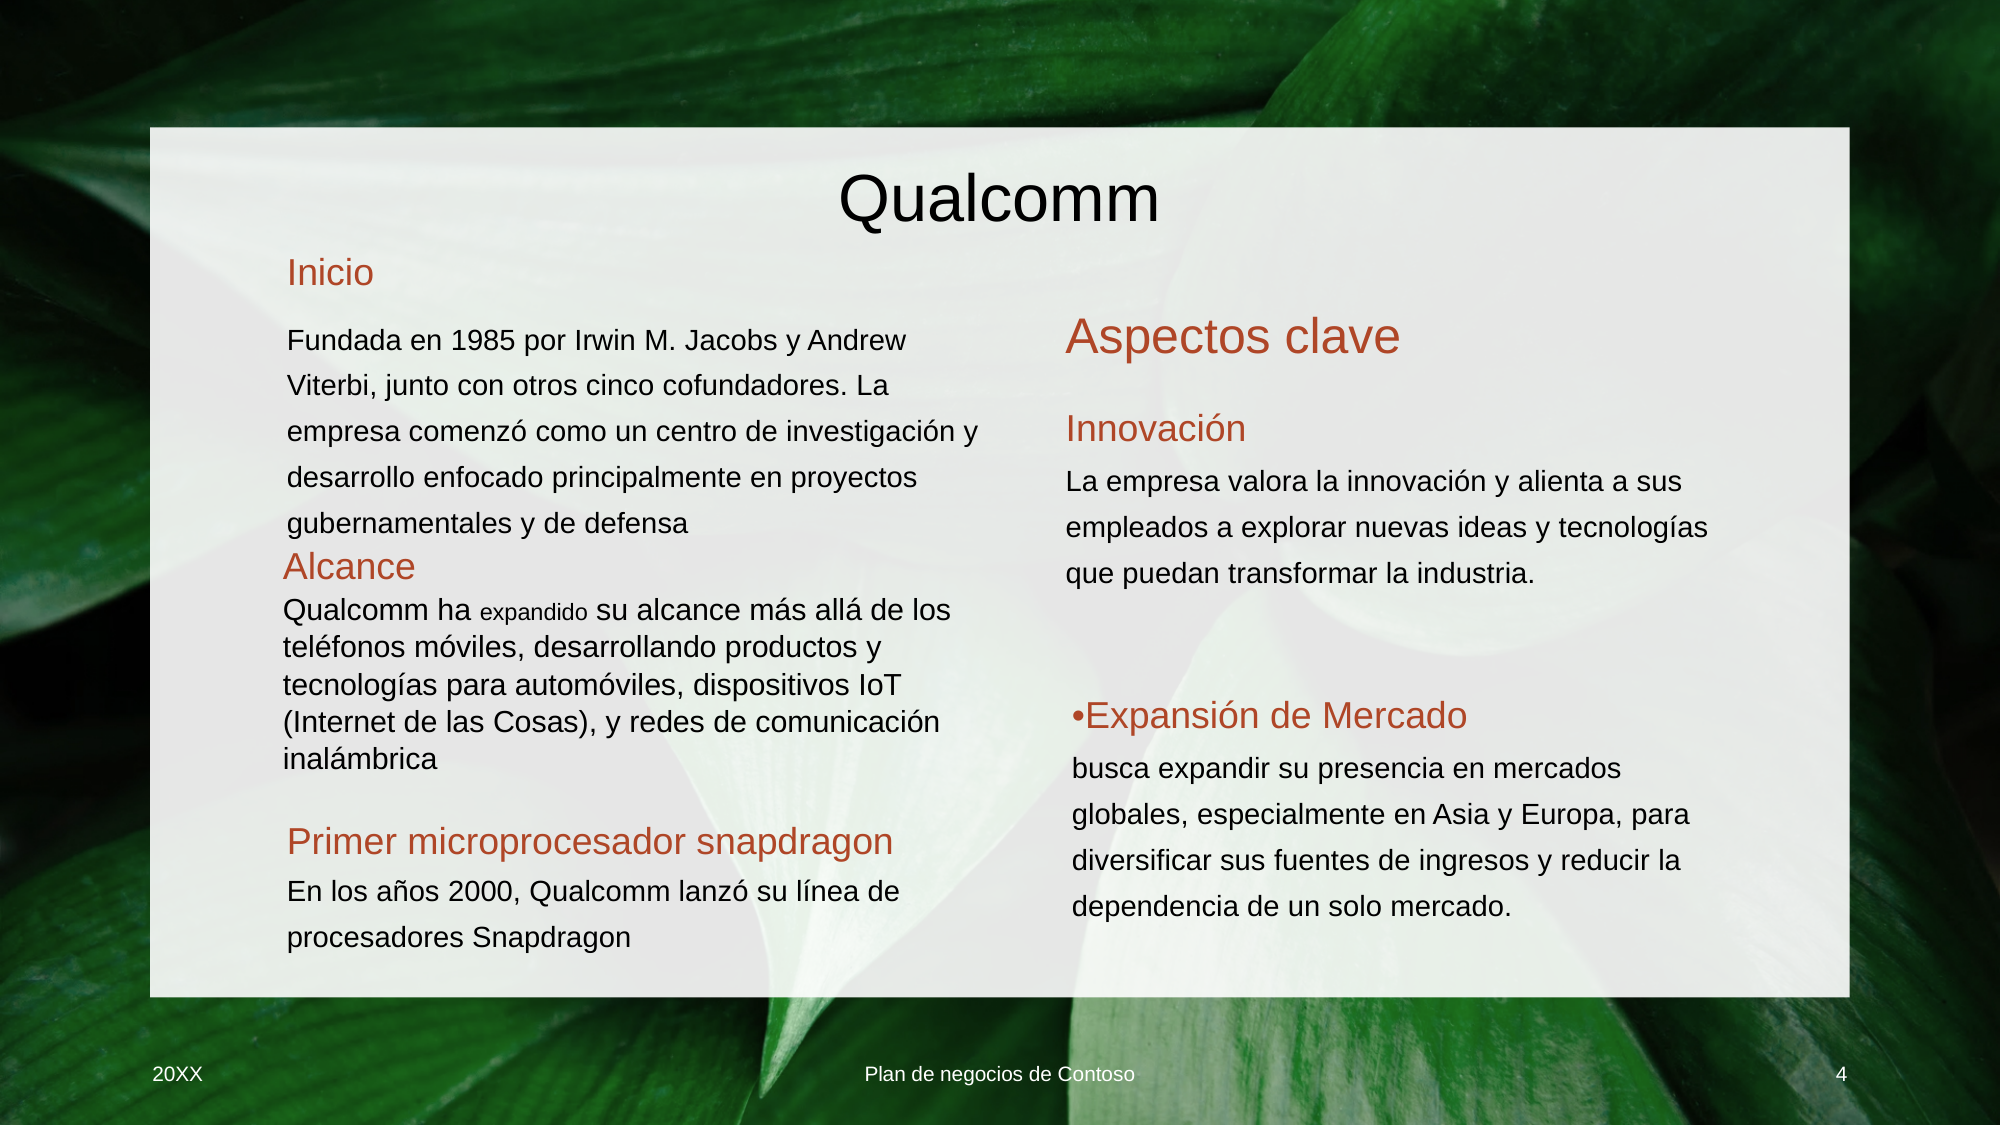

# Qualcomm
Inicio
Fundada en 1985 por Irwin M. Jacobs y Andrew Viterbi, junto con otros cinco cofundadores. La empresa comenzó como un centro de investigación y desarrollo enfocado principalmente en proyectos gubernamentales y de defensa
Aspectos clave
Innovación
La empresa valora la innovación y alienta a sus empleados a explorar nuevas ideas y tecnologías que puedan transformar la industria.
Alcance
Qualcomm ha expandido su alcance más allá de los teléfonos móviles, desarrollando productos y tecnologías para automóviles, dispositivos IoT (Internet de las Cosas), y redes de comunicación inalámbrica
•Expansión de Mercado
busca expandir su presencia en mercados globales, especialmente en Asia y Europa, para diversificar sus fuentes de ingresos y reducir la dependencia de un solo mercado.
Primer microprocesador snapdragon
En los años 2000, Qualcomm lanzó su línea de procesadores Snapdragon
20XX
Plan de negocios de Contoso
4